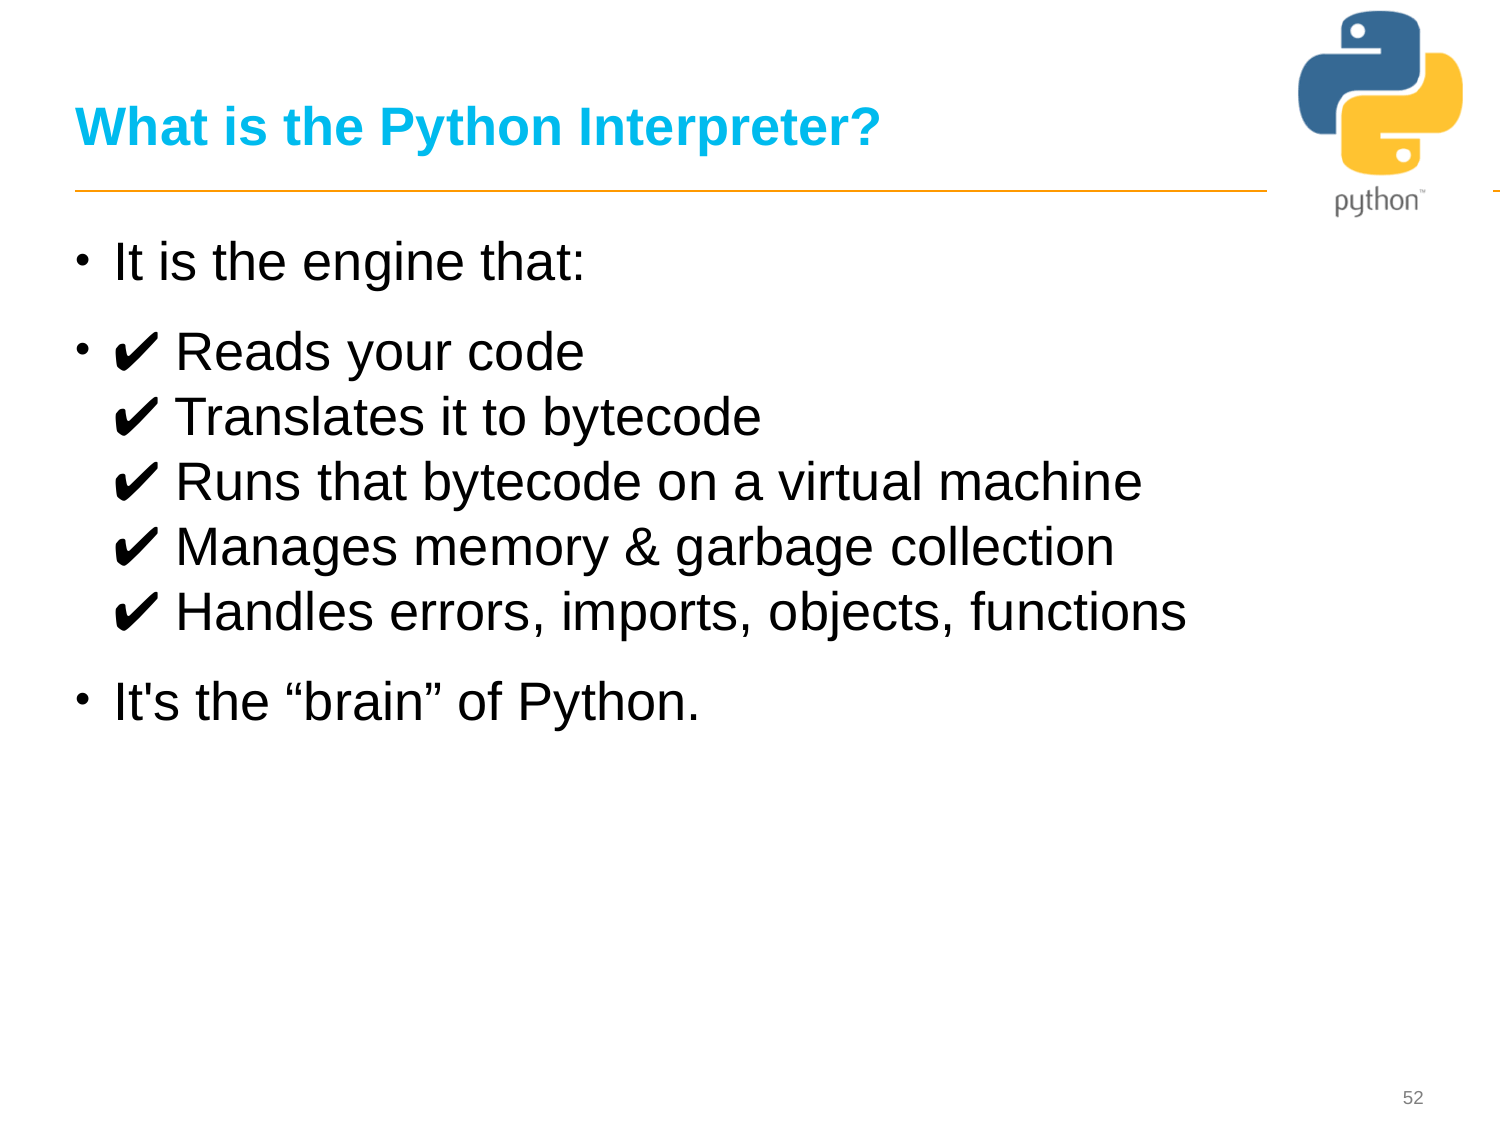

# What is the Python Interpreter?
It is the engine that:
✔ Reads your code
✔ Translates it to bytecode
✔ Runs that bytecode on a virtual machine
✔ Manages memory & garbage collection
✔ Handles errors, imports, objects, functions
It's the “brain” of Python.